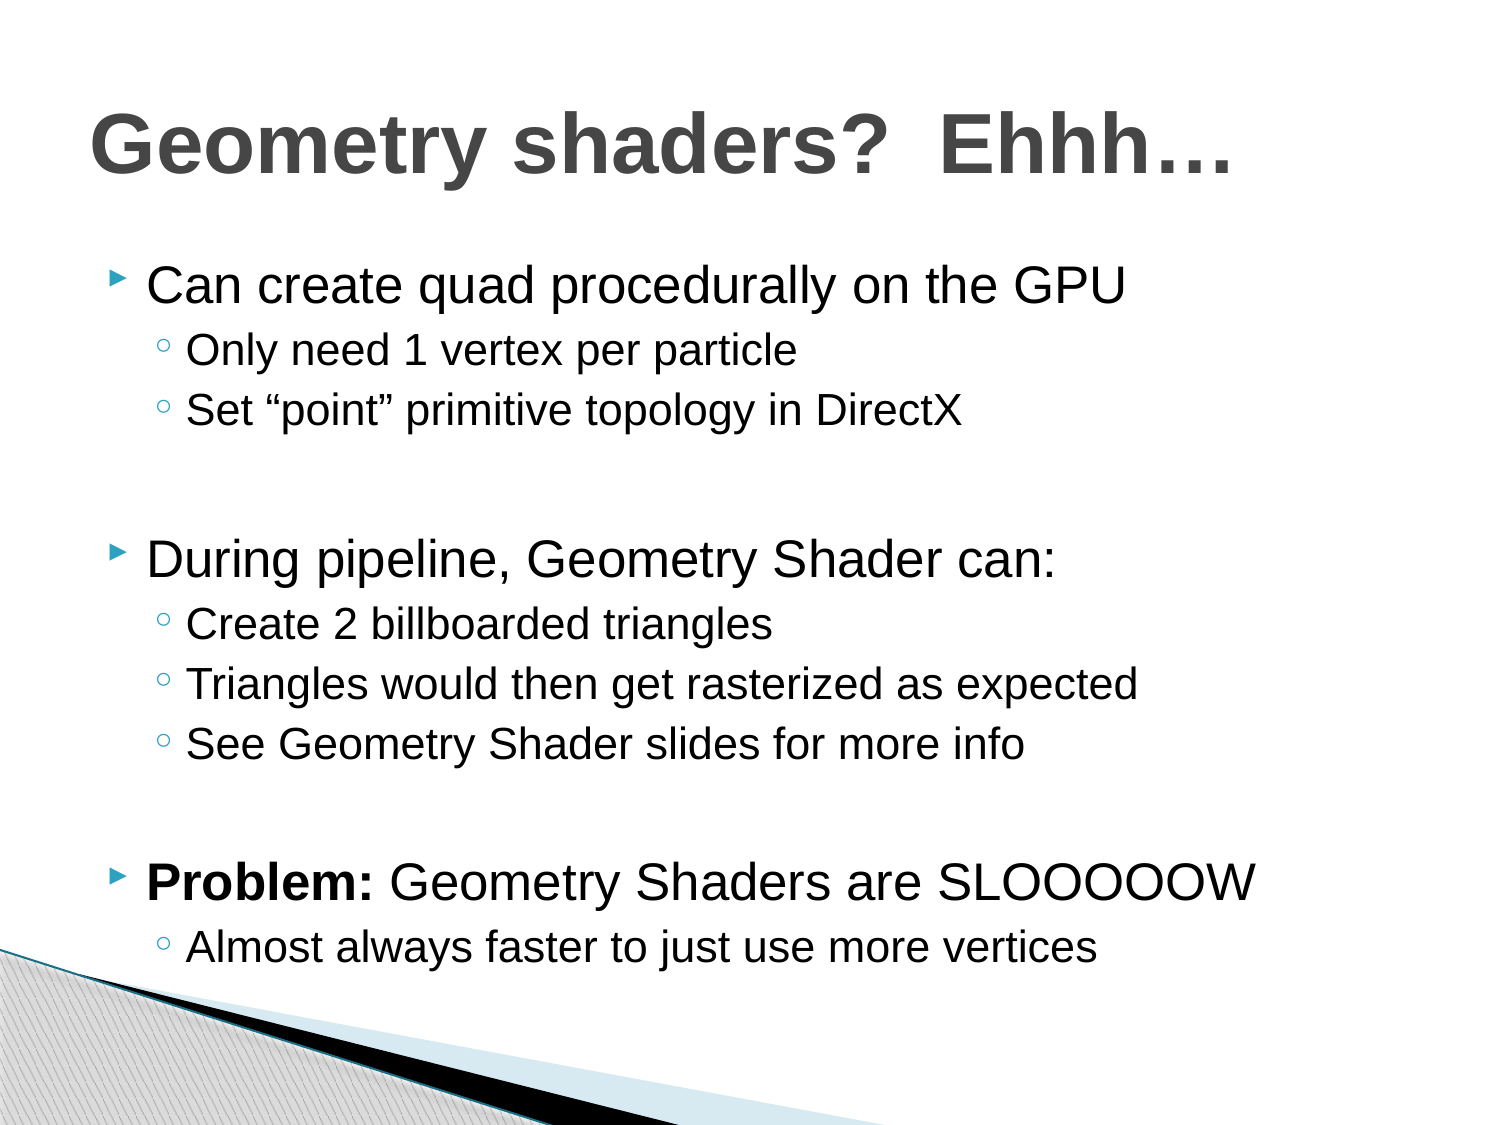

# Geometry shaders?  Ehhh…
Can create quad procedurally on the GPU
Only need 1 vertex per particle
Set “point” primitive topology in DirectX

During pipeline, Geometry Shader can:
Create 2 billboarded triangles
Triangles would then get rasterized as expected
See Geometry Shader slides for more info

Problem: Geometry Shaders are SLOOOOOW
Almost always faster to just use more vertices